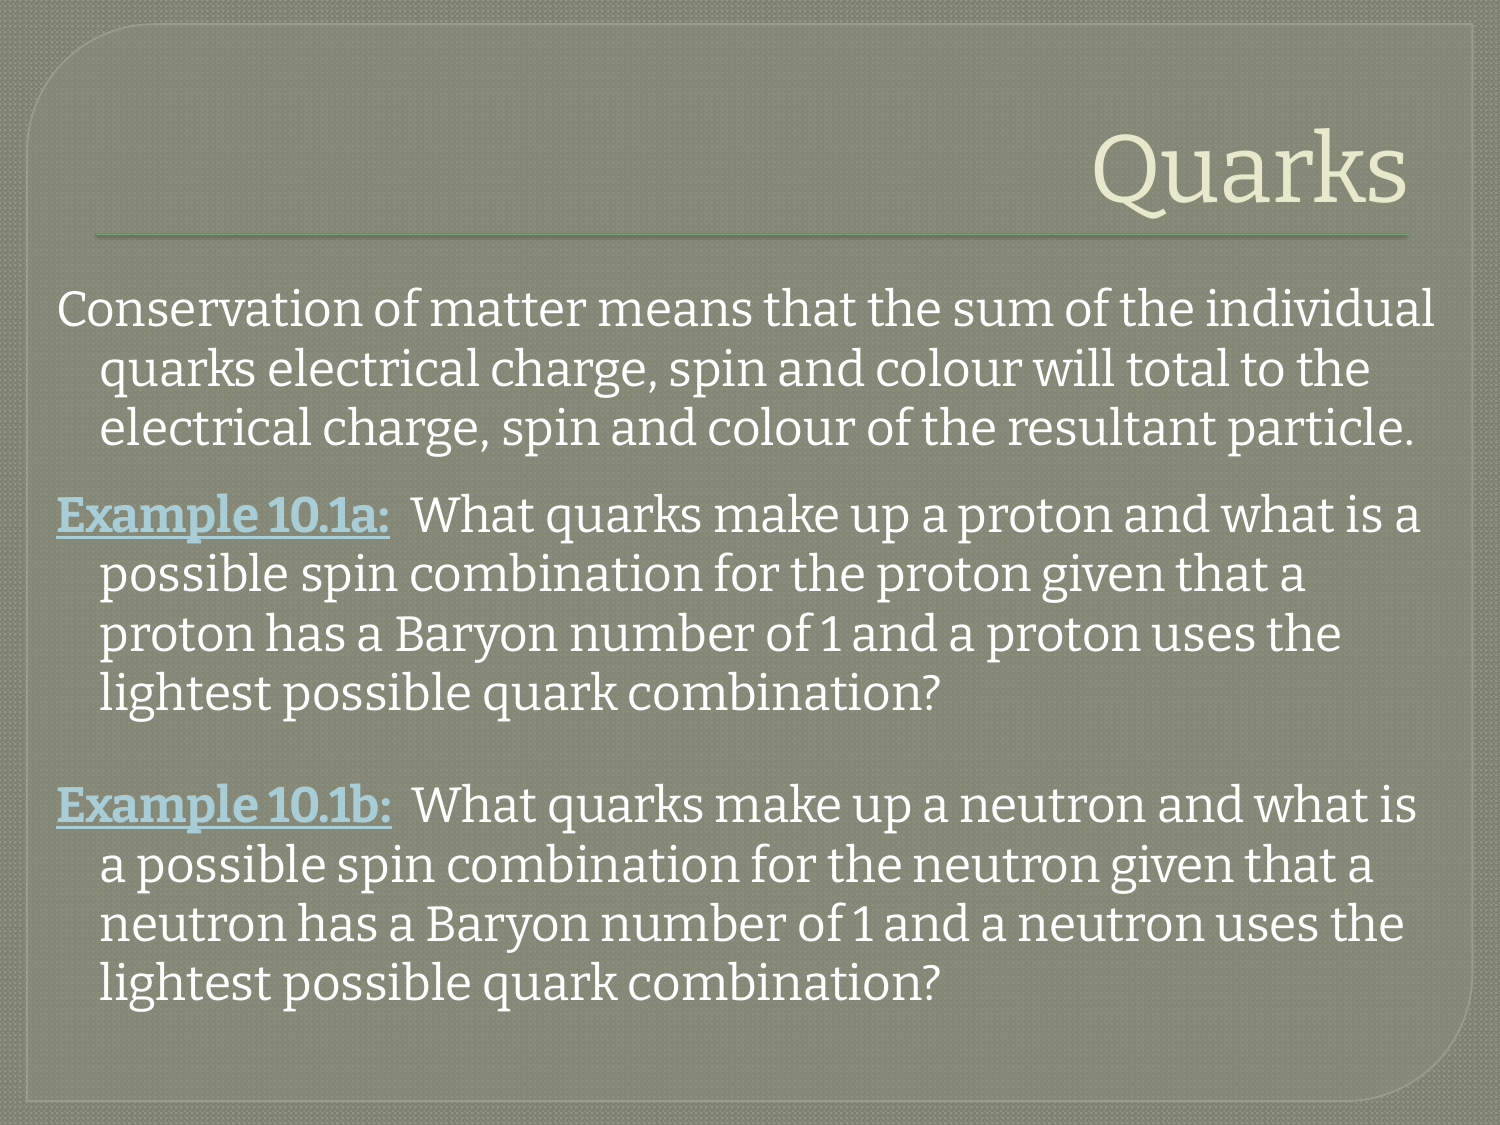

# Quarks
Conservation of matter means that the sum of the individual quarks electrical charge, spin and colour will total to the electrical charge, spin and colour of the resultant particle.

Example 10.1a:  What quarks make up a proton and what is a possible spin combination for the proton given that a proton has a Baryon number of 1 and a proton uses the lightest possible quark combination?

Example 10.1b:  What quarks make up a neutron and what is a possible spin combination for the neutron given that a neutron has a Baryon number of 1 and a neutron uses the lightest possible quark combination?